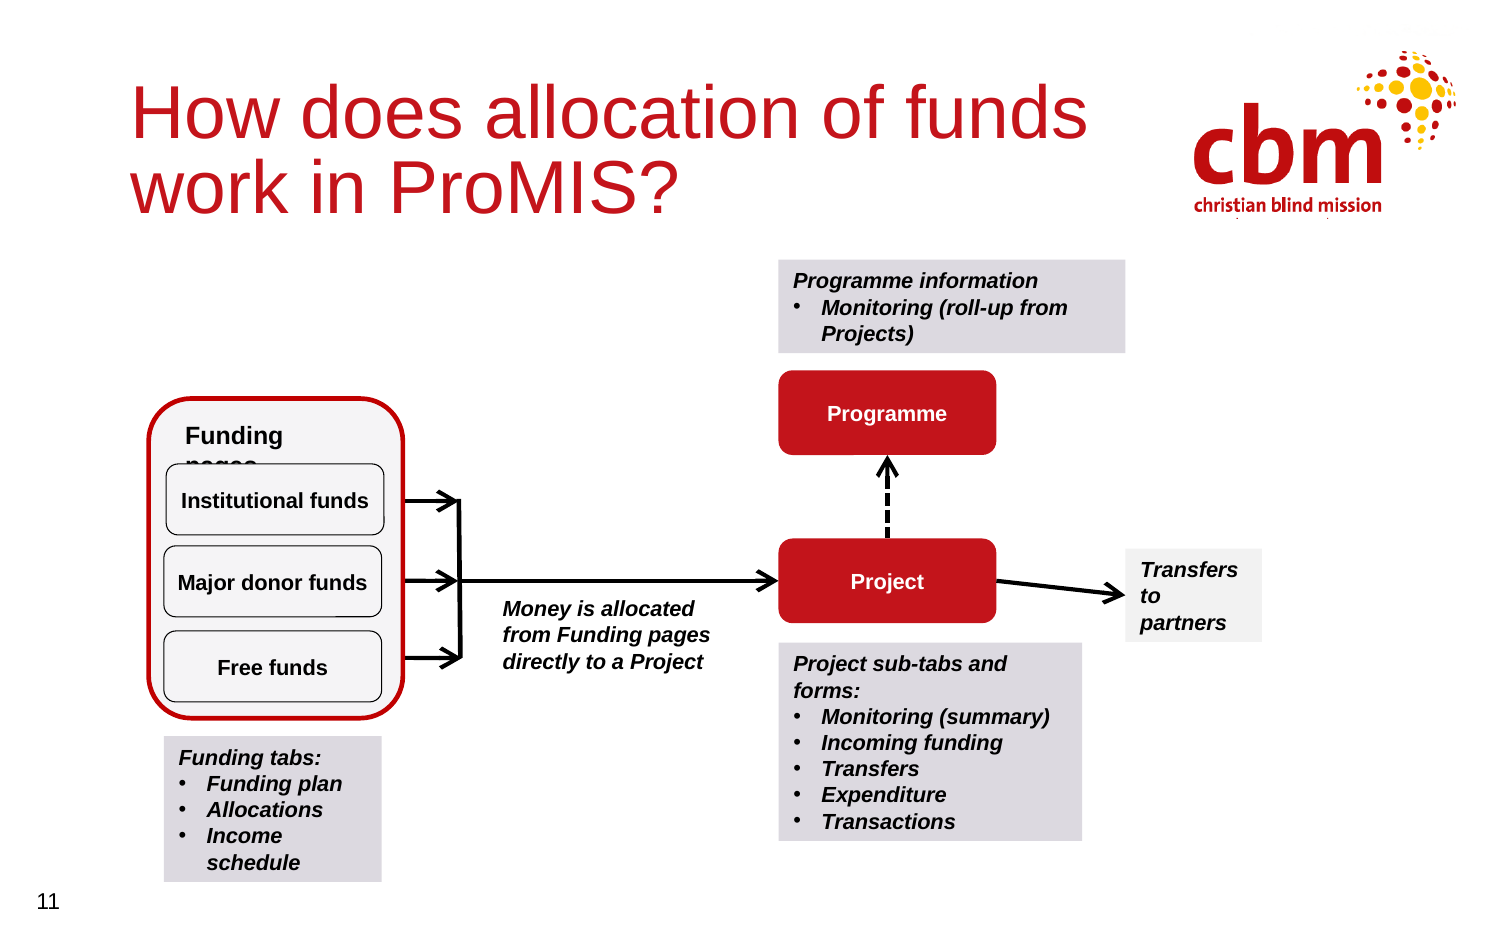

# How does allocation of funds work in ProMIS?
Programme information
Monitoring (roll-up from Projects)
Programme

Funding pages

Institutional funds
Project
Major donor funds
Transfers to partners
Money is allocated from Funding pages directly to a Project
Free funds
Project sub-tabs and forms:
Monitoring (summary)
Incoming funding
Transfers
Expenditure
Transactions
Funding tabs:
Funding plan
Allocations
Income schedule
11